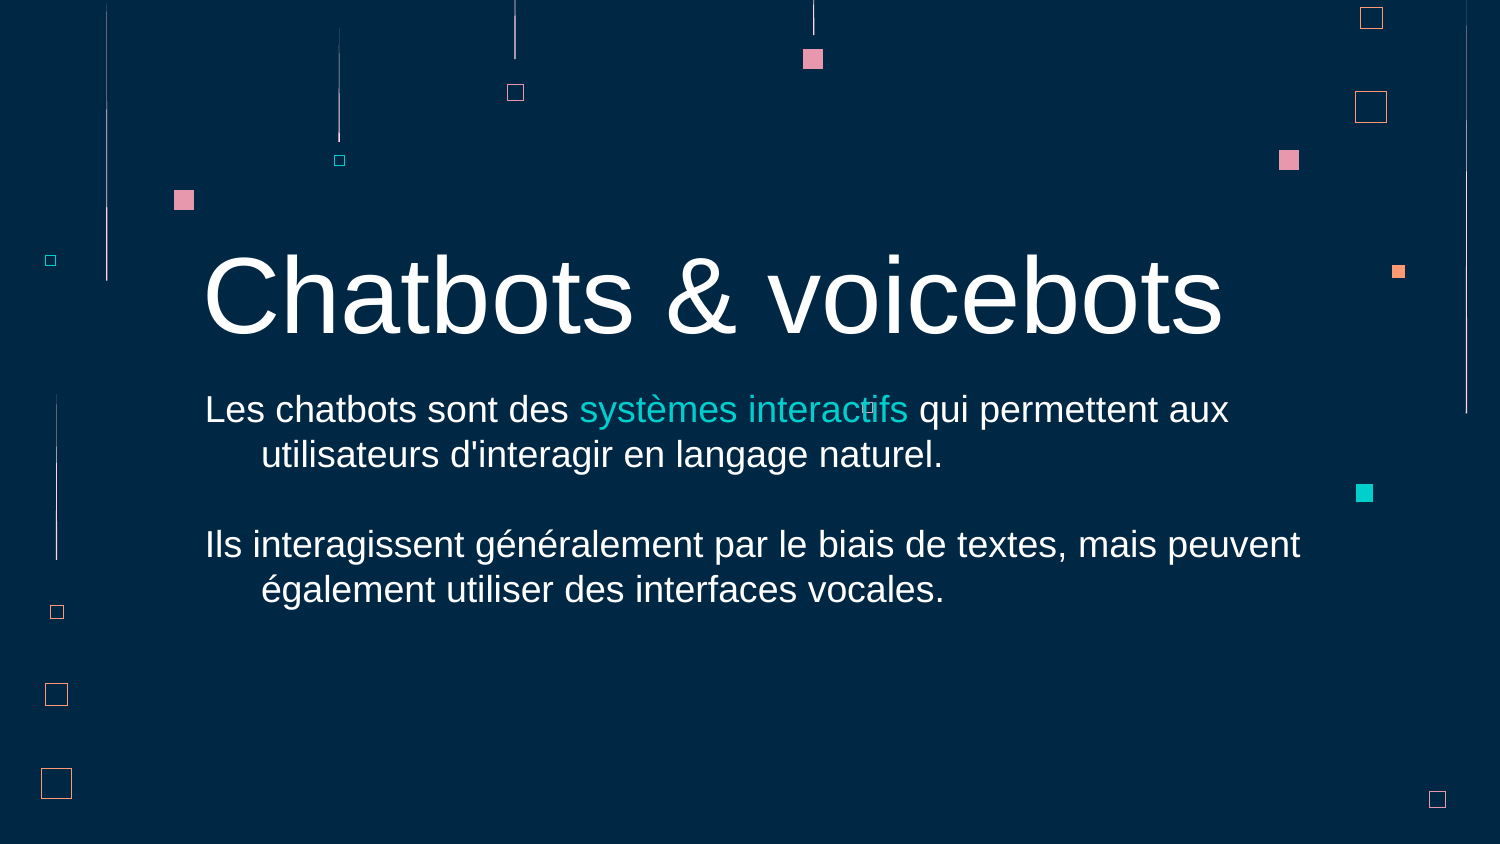

# Chatbots & voicebots
Les chatbots sont des systèmes interactifs qui permettent aux utilisateurs d'interagir en langage naturel.

Ils interagissent généralement par le biais de textes, mais peuvent également utiliser des interfaces vocales.